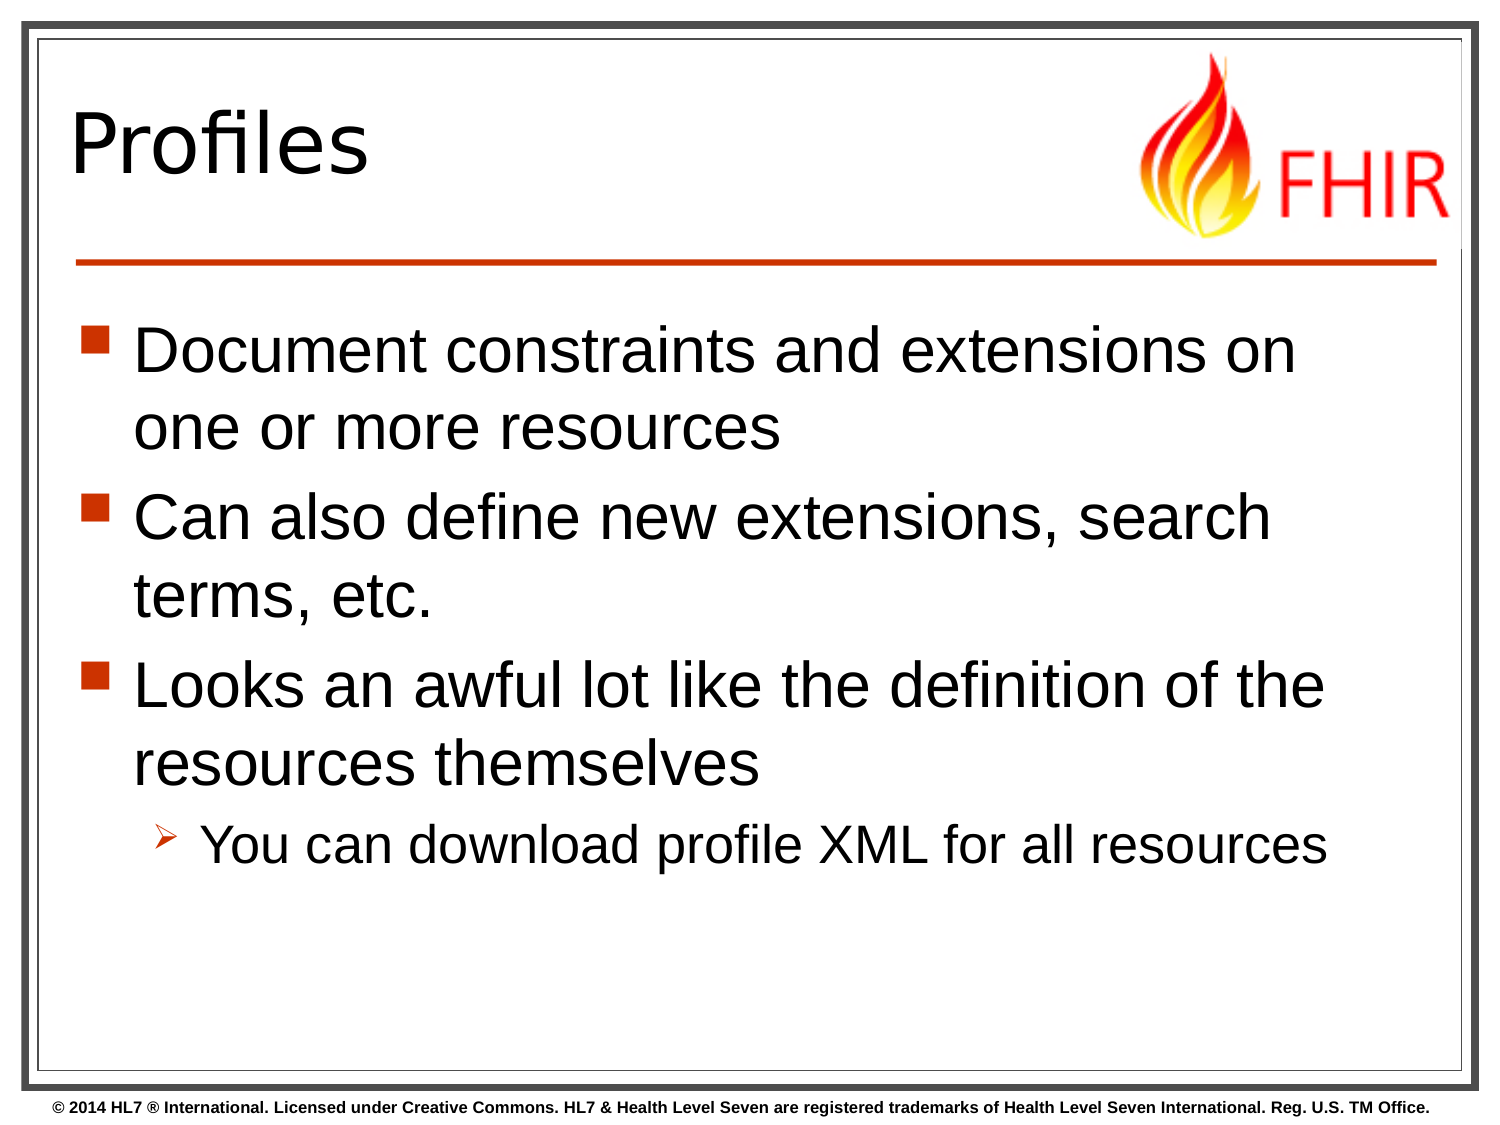

# Profiles
Document constraints and extensions on one or more resources
Can also define new extensions, search terms, etc.
Looks an awful lot like the definition of the resources themselves
You can download profile XML for all resources